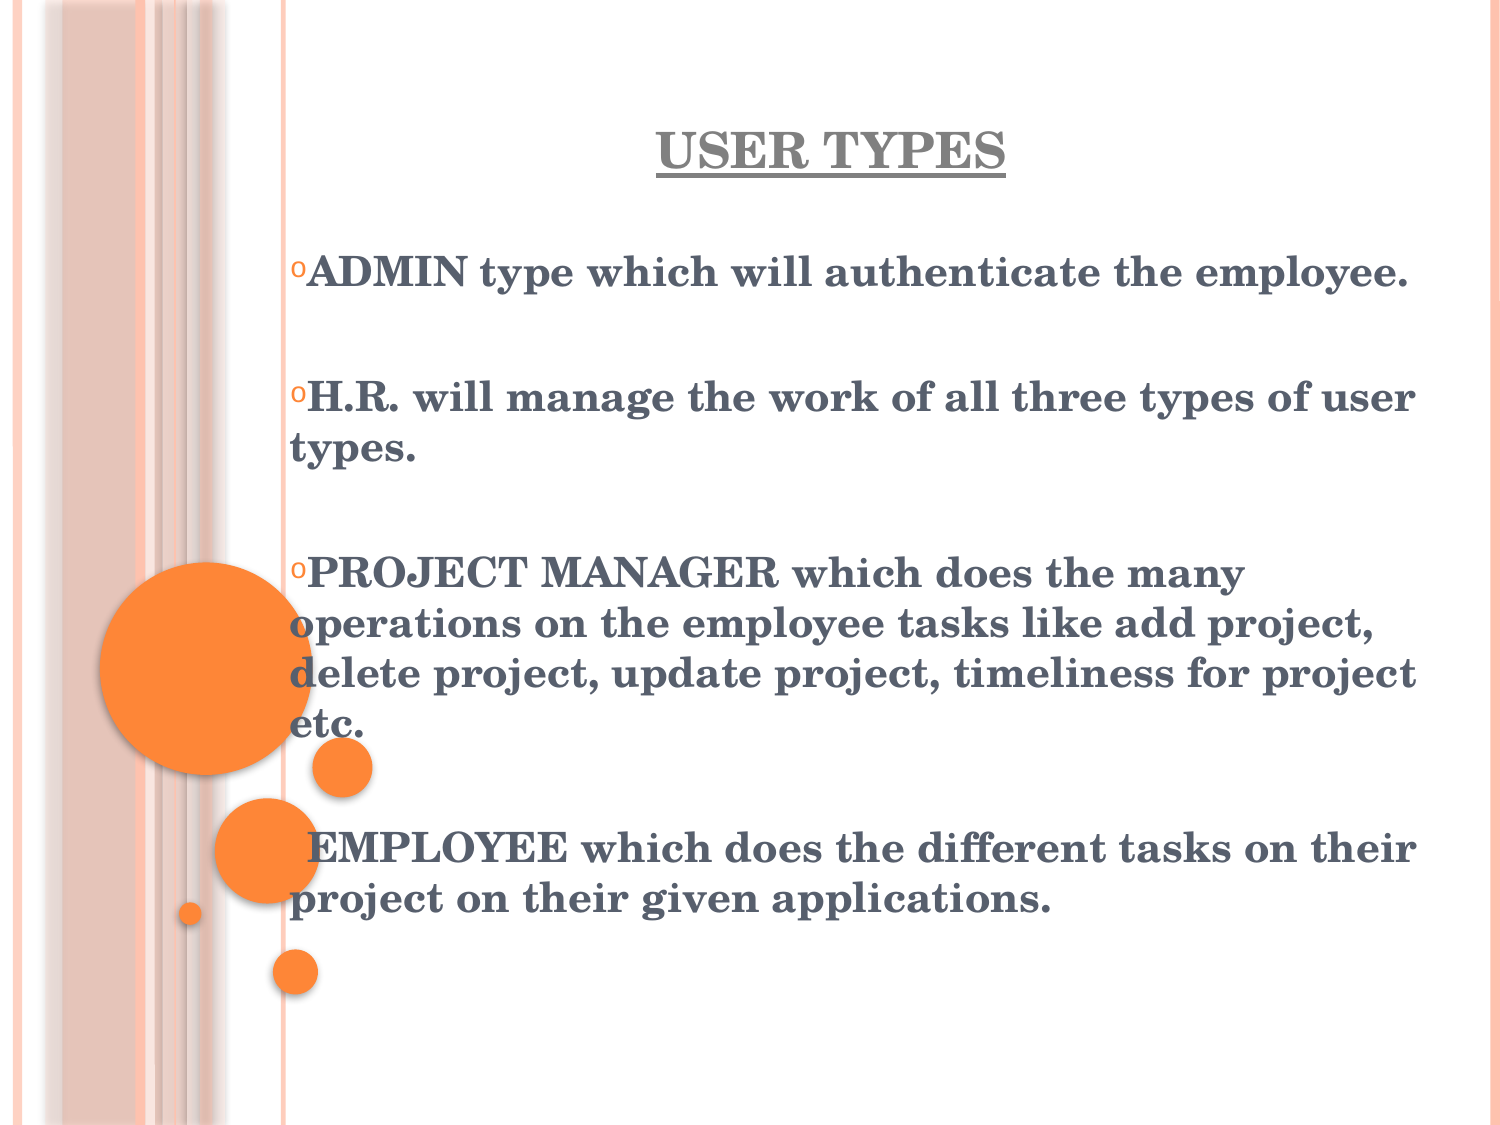

# USER TYPES
ADMIN type which will authenticate the employee.

H.R. will manage the work of all three types of user types.

PROJECT MANAGER which does the many operations on the employee tasks like add project, delete project, update project, timeliness for project etc.

EMPLOYEE which does the different tasks on their project on their given applications.